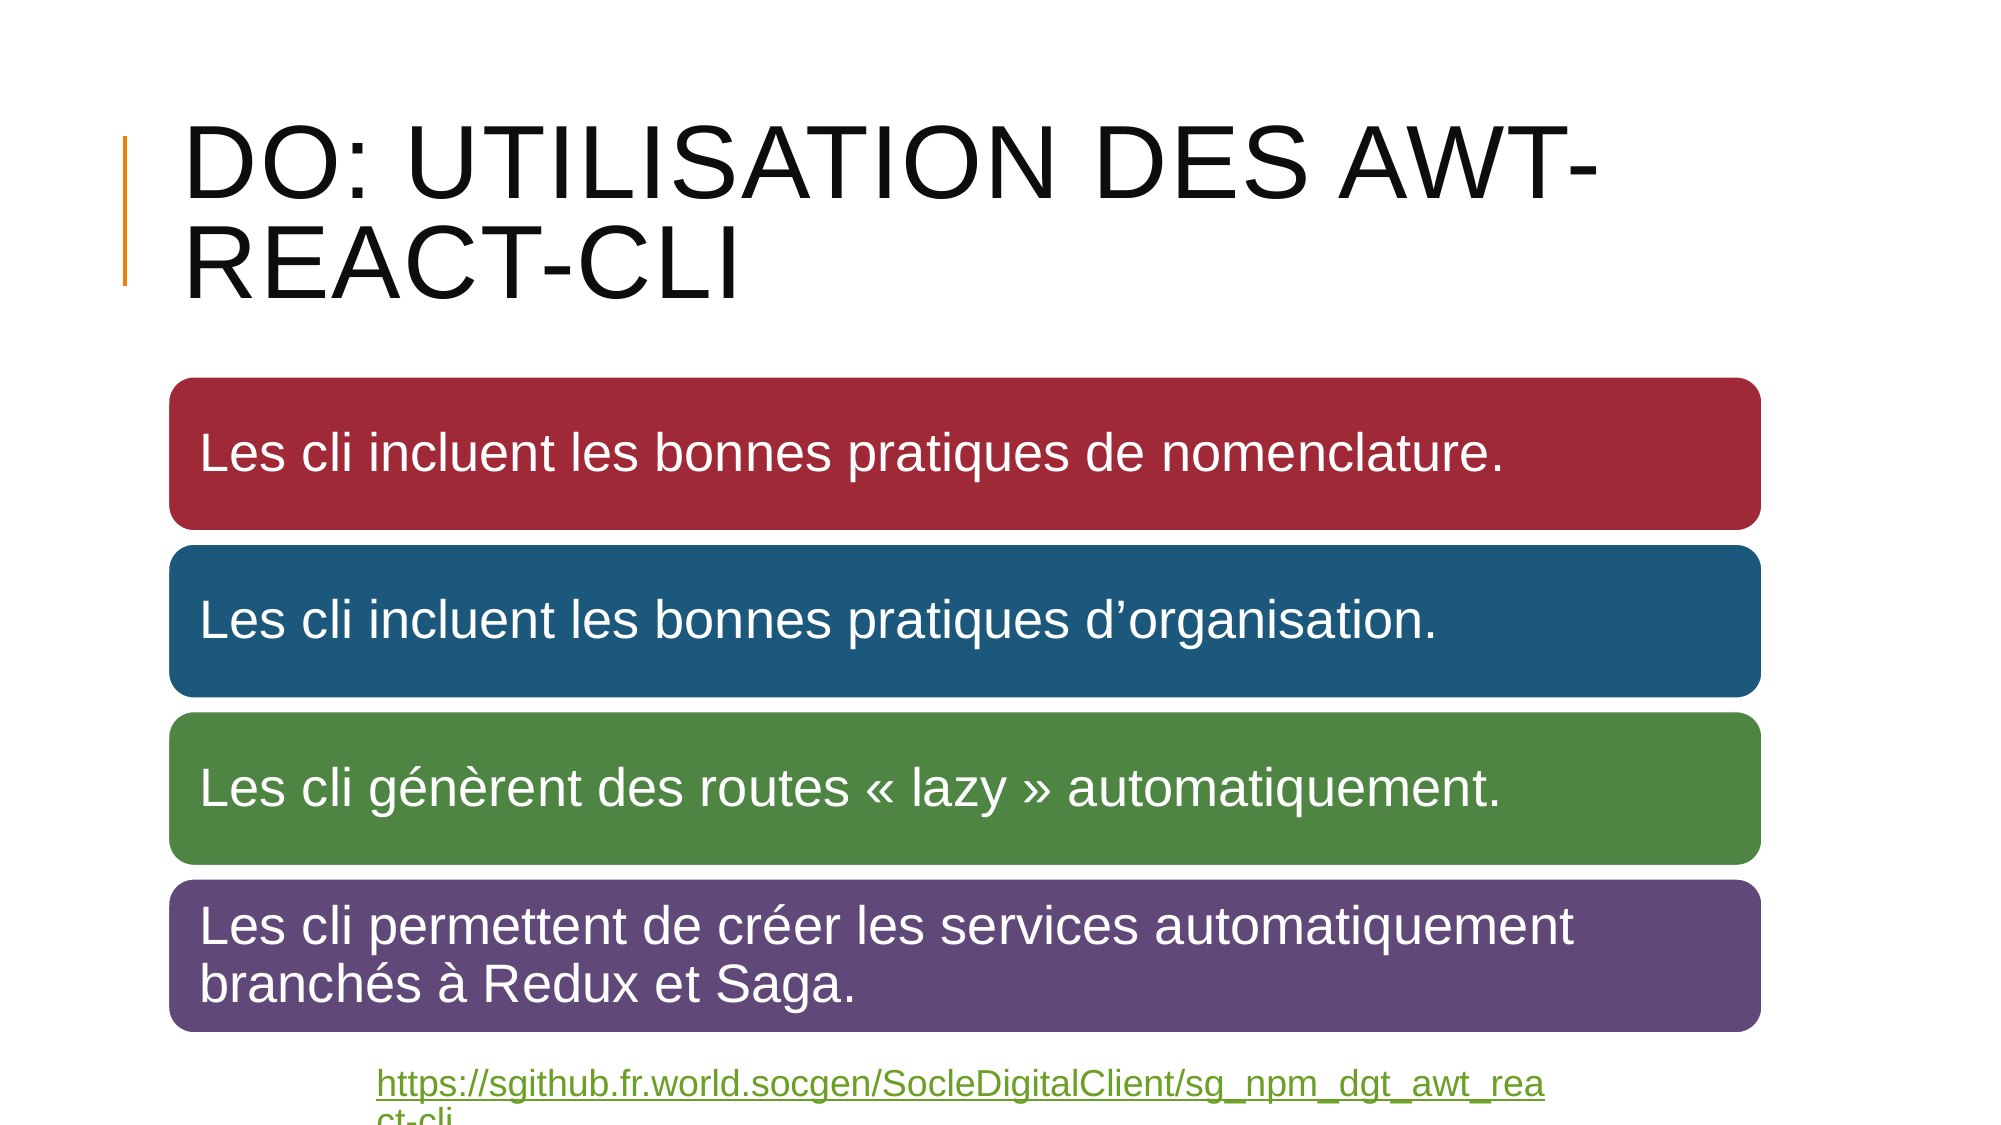

# Do: utilisation des awt-react-cli
Les cli incluent les bonnes pratiques de nomenclature.
Les cli incluent les bonnes pratiques d’organisation.
Les cli génèrent des routes « lazy » automatiquement.
Les cli permettent de créer les services automatiquement branchés à Redux et Saga.
https://sgithub.fr.world.socgen/SocleDigitalClient/sg_npm_dgt_awt_react-cli